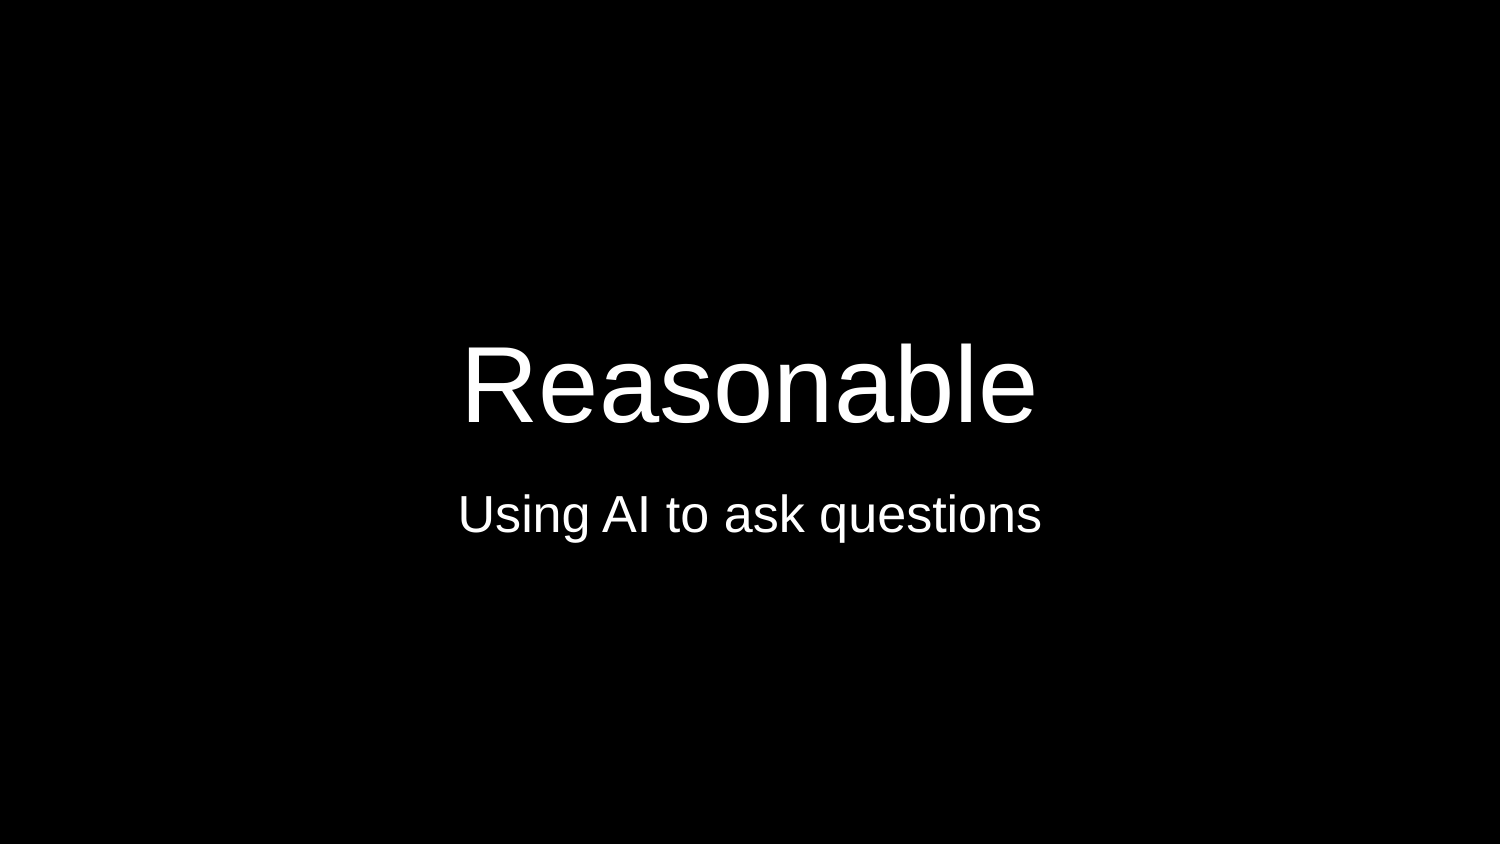

# Reasonable
Using AI to ask questions